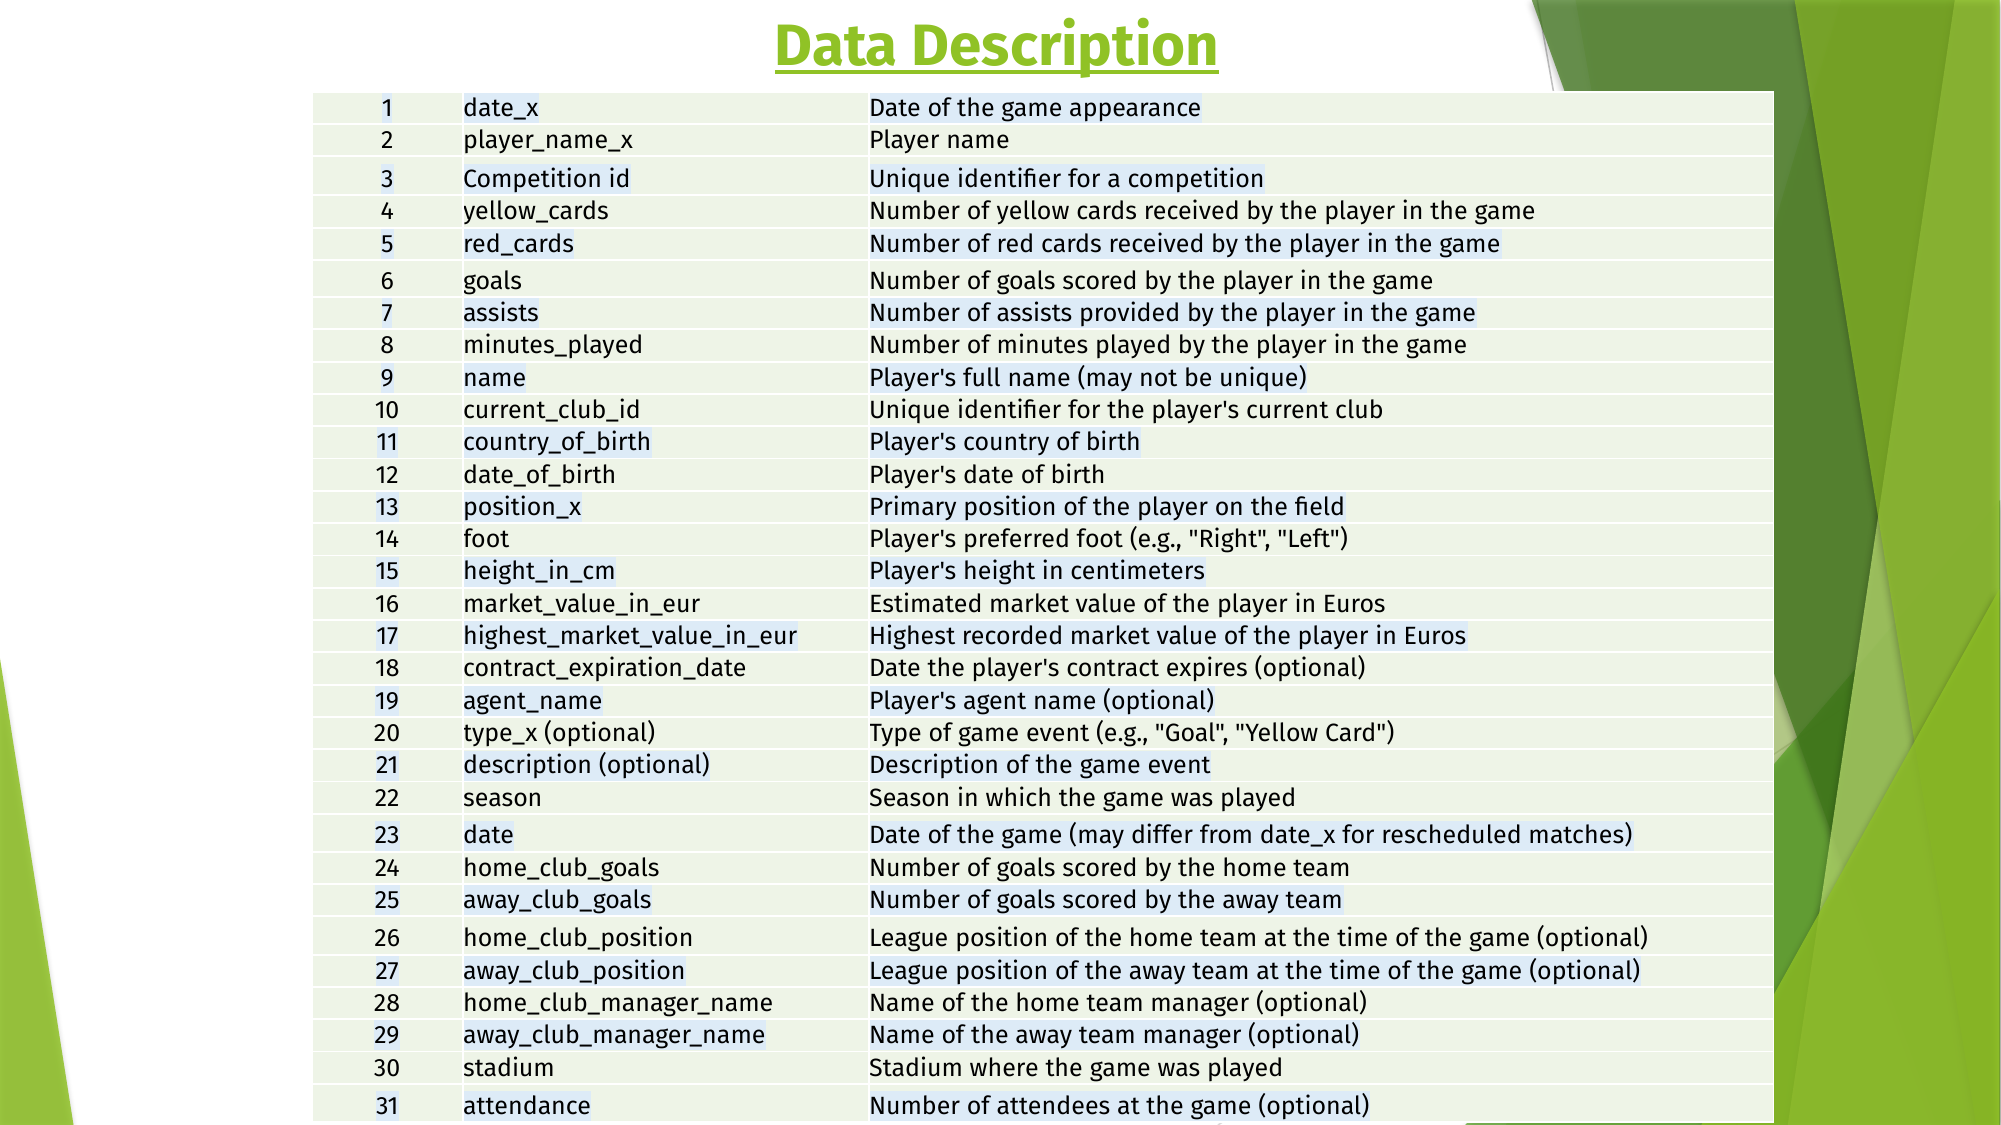

# Data Description
| 1 | date\_x | Date of the game appearance |
| --- | --- | --- |
| 2 | player\_name\_x | Player name |
| 3 | Competition id | Unique identifier for a competition |
| 4 | yellow\_cards | Number of yellow cards received by the player in the game |
| 5 | red\_cards | Number of red cards received by the player in the game |
| 6 | goals | Number of goals scored by the player in the game |
| 7 | assists | Number of assists provided by the player in the game |
| 8 | minutes\_played | Number of minutes played by the player in the game |
| 9 | name | Player's full name (may not be unique) |
| 10 | current\_club\_id | Unique identifier for the player's current club |
| 11 | country\_of\_birth | Player's country of birth |
| 12 | date\_of\_birth | Player's date of birth |
| 13 | position\_x | Primary position of the player on the field |
| 14 | foot | Player's preferred foot (e.g., "Right", "Left") |
| 15 | height\_in\_cm | Player's height in centimeters |
| 16 | market\_value\_in\_eur | Estimated market value of the player in Euros |
| 17 | highest\_market\_value\_in\_eur | Highest recorded market value of the player in Euros |
| 18 | contract\_expiration\_date | Date the player's contract expires (optional) |
| 19 | agent\_name | Player's agent name (optional) |
| 20 | type\_x (optional) | Type of game event (e.g., "Goal", "Yellow Card") |
| 21 | description (optional) | Description of the game event |
| 22 | season | Season in which the game was played |
| 23 | date | Date of the game (may differ from date\_x for rescheduled matches) |
| 24 | home\_club\_goals | Number of goals scored by the home team |
| 25 | away\_club\_goals | Number of goals scored by the away team |
| 26 | home\_club\_position | League position of the home team at the time of the game (optional) |
| 27 | away\_club\_position | League position of the away team at the time of the game (optional) |
| 28 | home\_club\_manager\_name | Name of the home team manager (optional) |
| 29 | away\_club\_manager\_name | Name of the away team manager (optional) |
| 30 | stadium | Stadium where the game was played |
| 31 | attendance | Number of attendees at the game (optional) |